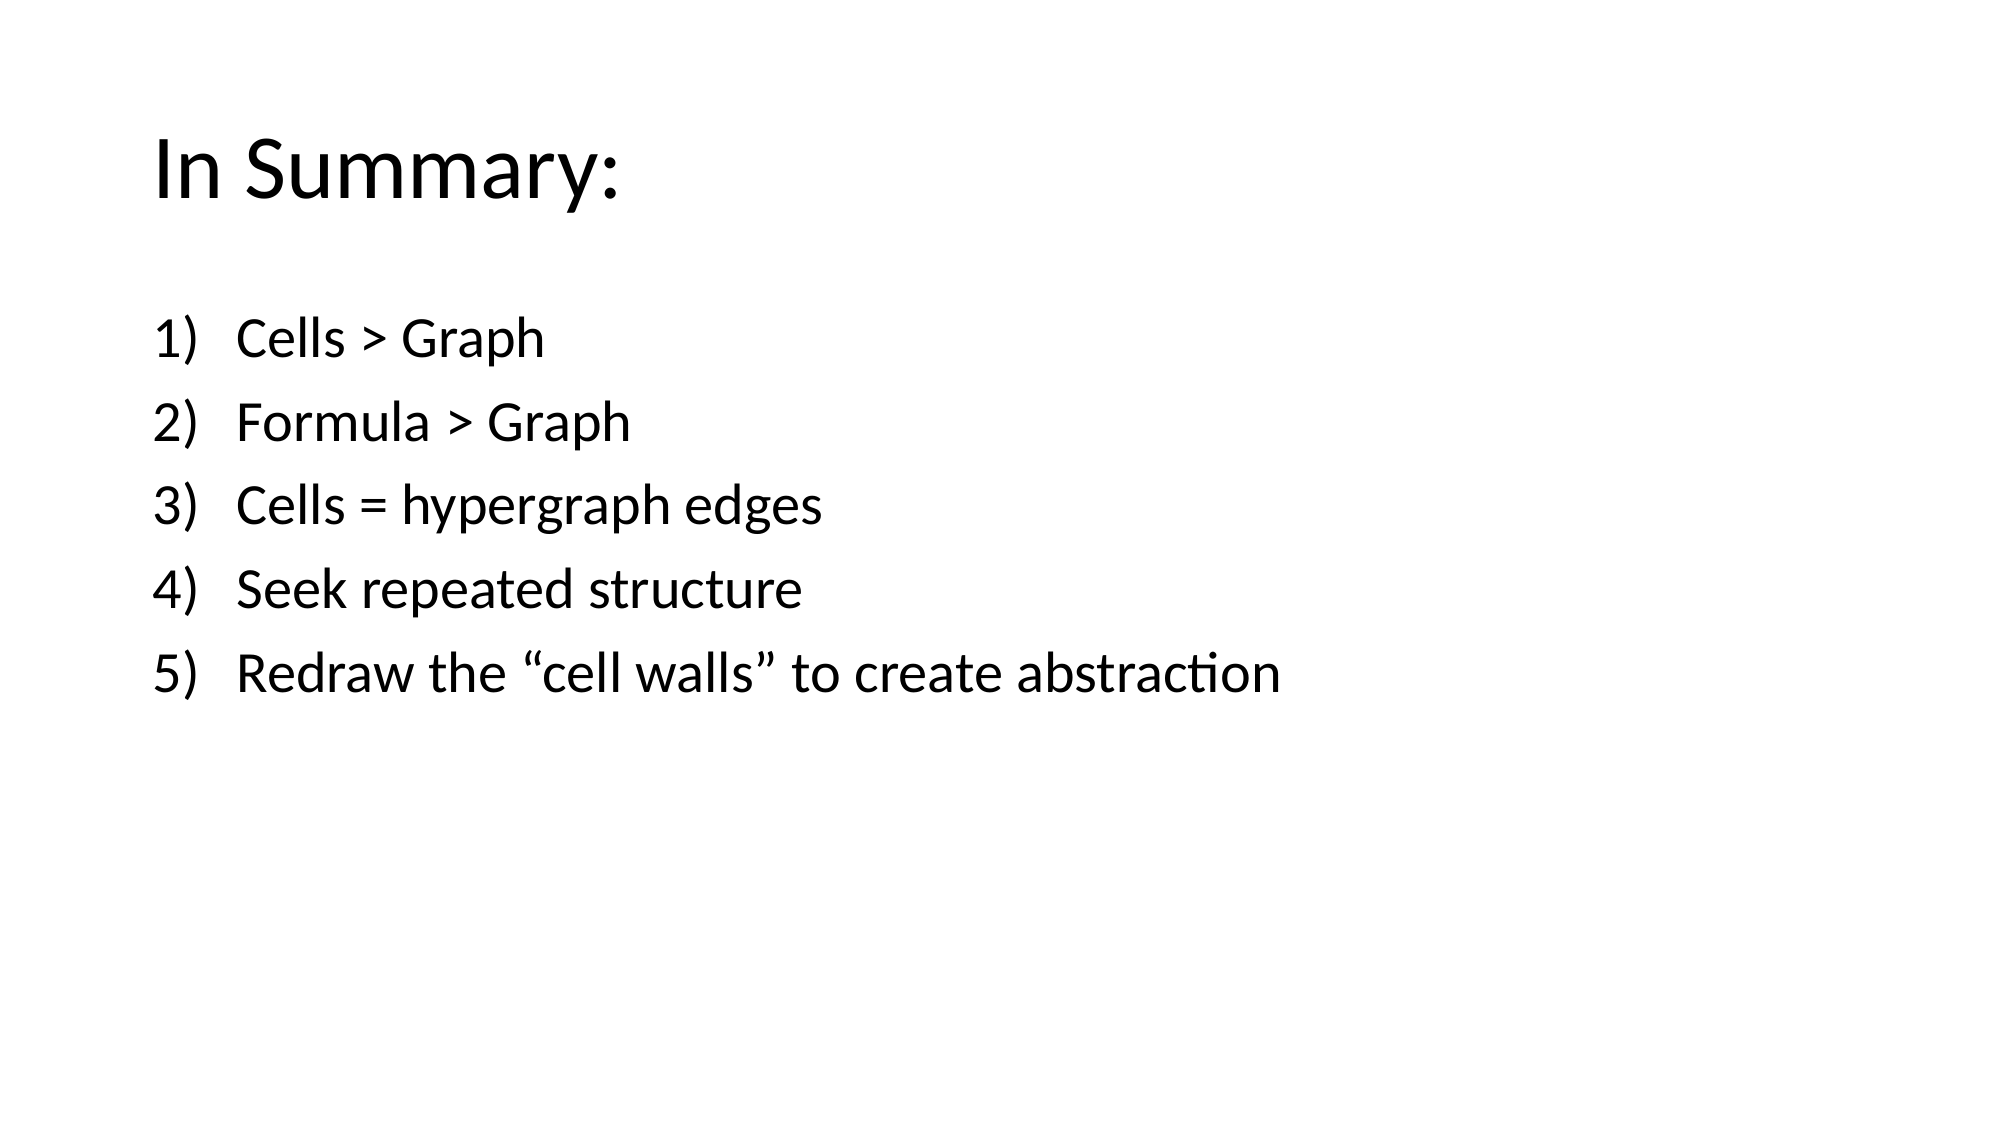

# In Summary:
Cells > Graph
Formula > Graph
Cells = hypergraph edges
Seek repeated structure
Redraw the “cell walls” to create abstraction